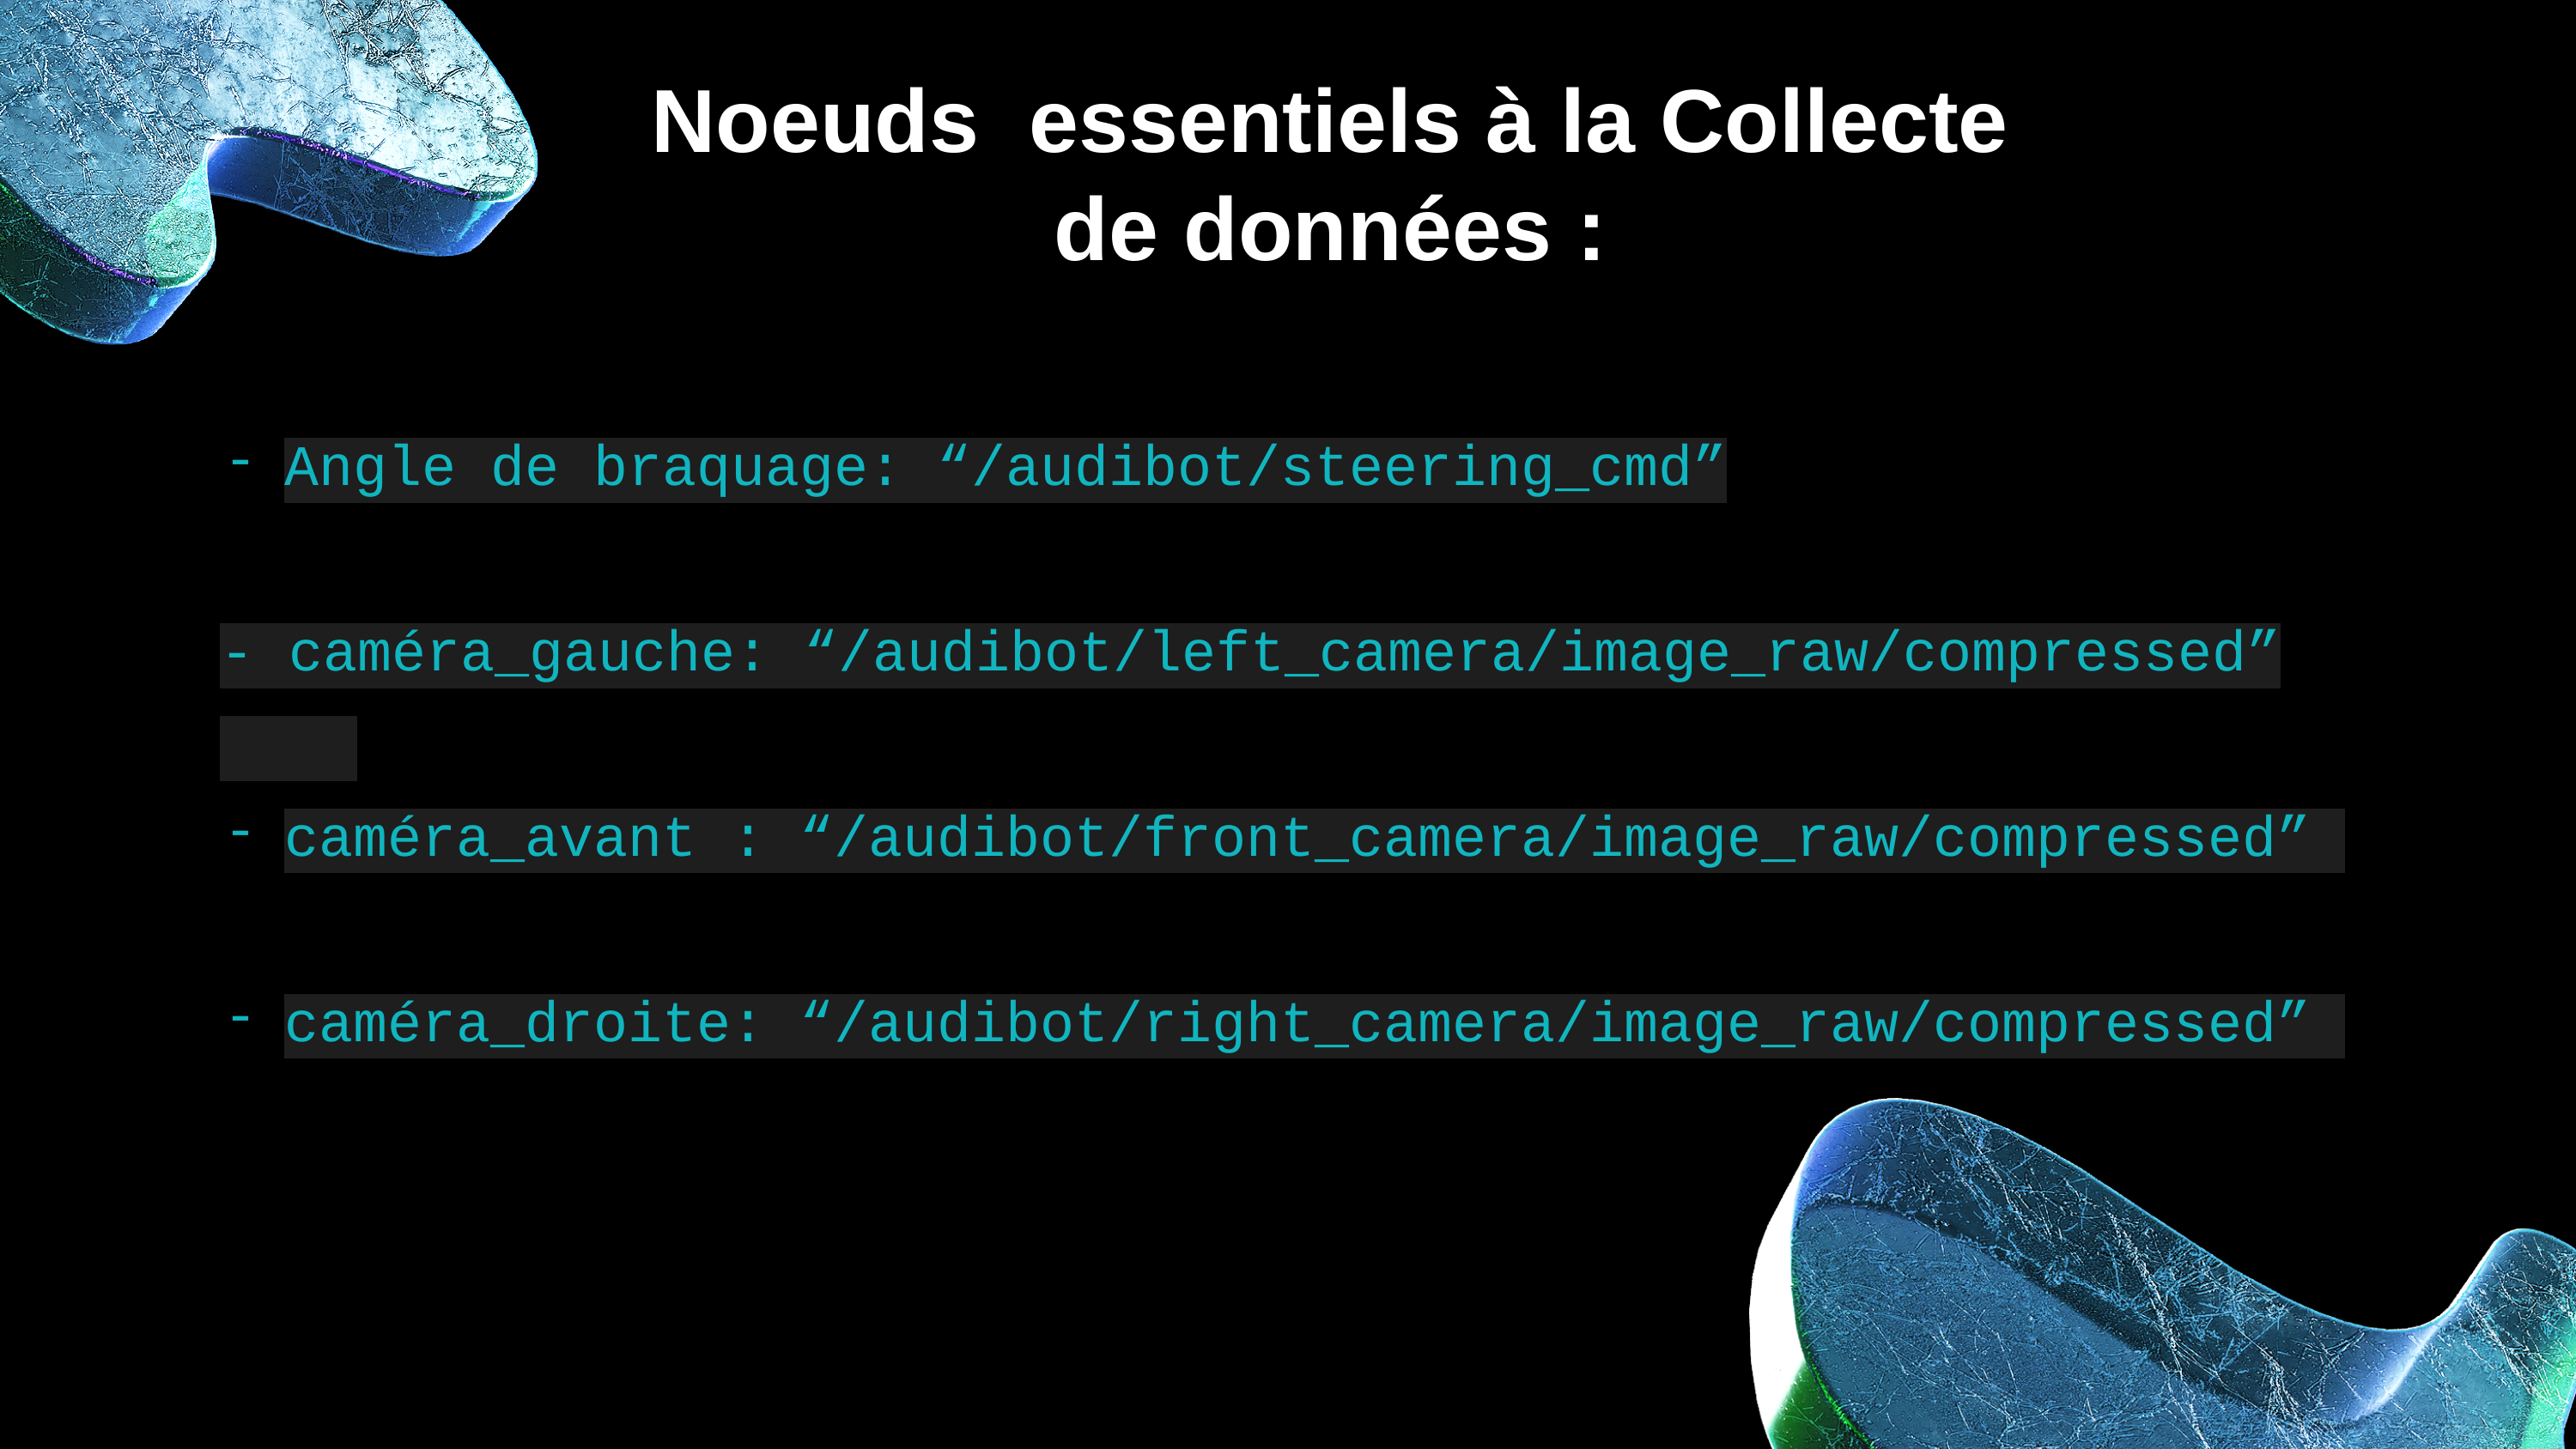

Noeuds  essentiels à la Collecte de données :
Angle de braquage: “/audibot/steering_cmd”

- caméra_gauche: “/audibot/left_camera/image_raw/compressed”

caméra_avant : “/audibot/front_camera/image_raw/compressed”

caméra_droite: “/audibot/right_camera/image_raw/compressed”